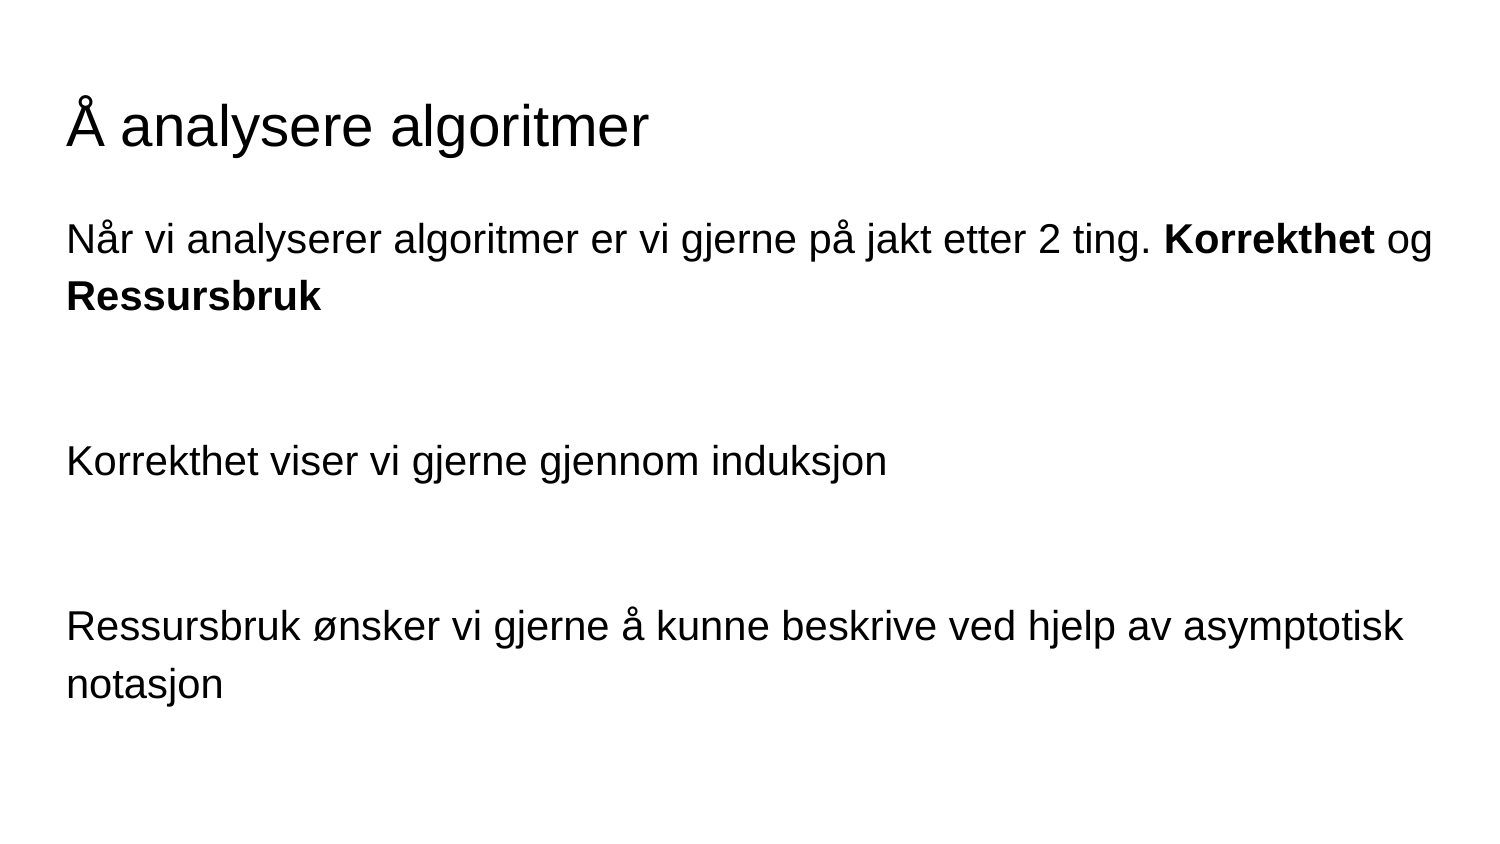

# Å analysere algoritmer
Når vi analyserer algoritmer er vi gjerne på jakt etter 2 ting. Korrekthet og Ressursbruk

Korrekthet viser vi gjerne gjennom induksjon

Ressursbruk ønsker vi gjerne å kunne beskrive ved hjelp av asymptotisk notasjon